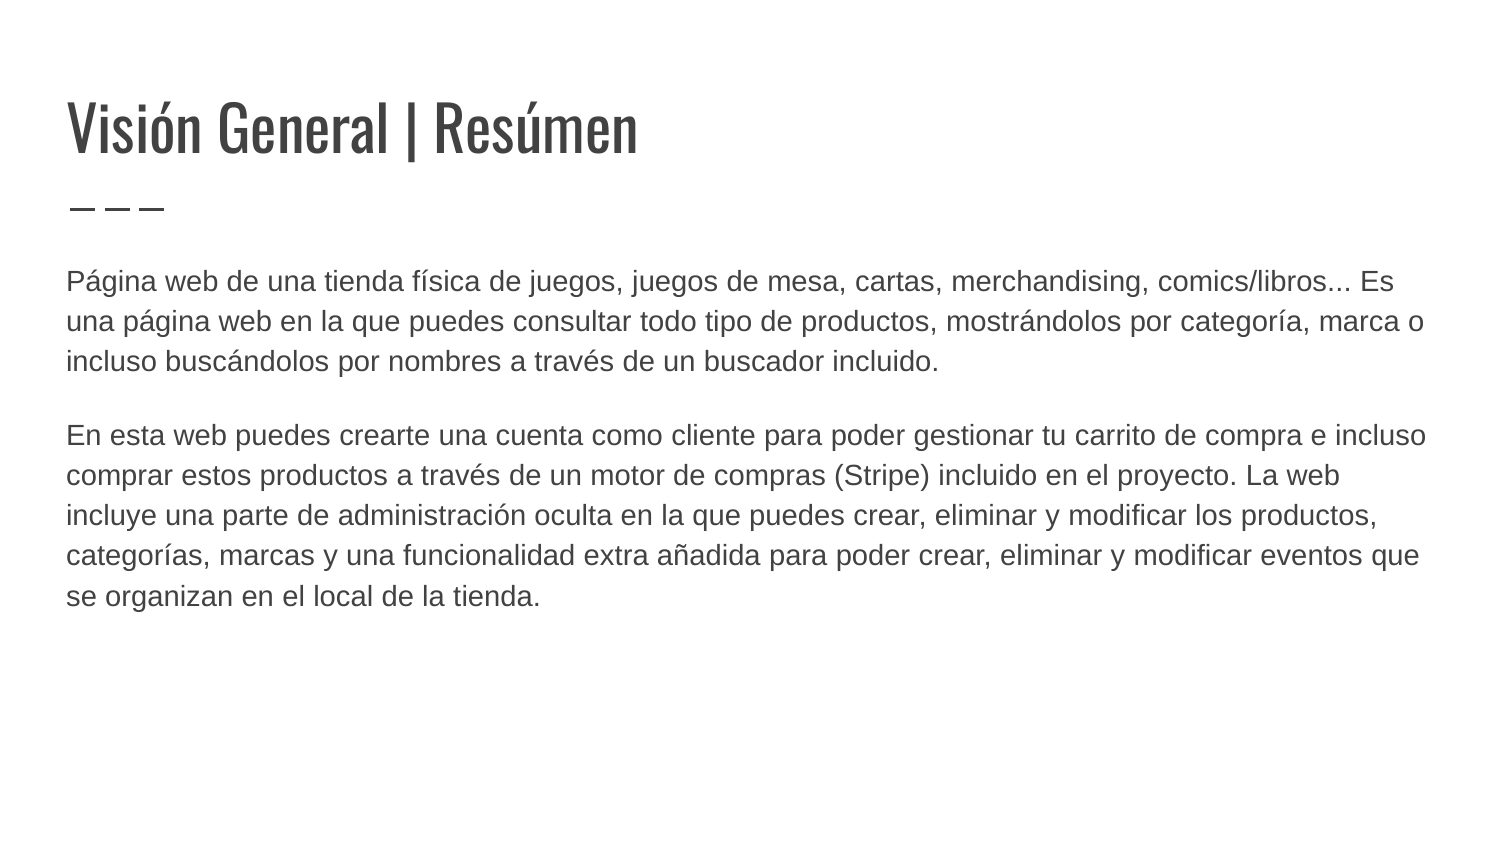

# Visión General | Resúmen
Página web de una tienda física de juegos, juegos de mesa, cartas, merchandising, comics/libros... Es una página web en la que puedes consultar todo tipo de productos, mostrándolos por categoría, marca o incluso buscándolos por nombres a través de un buscador incluido.
En esta web puedes crearte una cuenta como cliente para poder gestionar tu carrito de compra e incluso comprar estos productos a través de un motor de compras (Stripe) incluido en el proyecto. La web incluye una parte de administración oculta en la que puedes crear, eliminar y modificar los productos, categorías, marcas y una funcionalidad extra añadida para poder crear, eliminar y modificar eventos que se organizan en el local de la tienda.